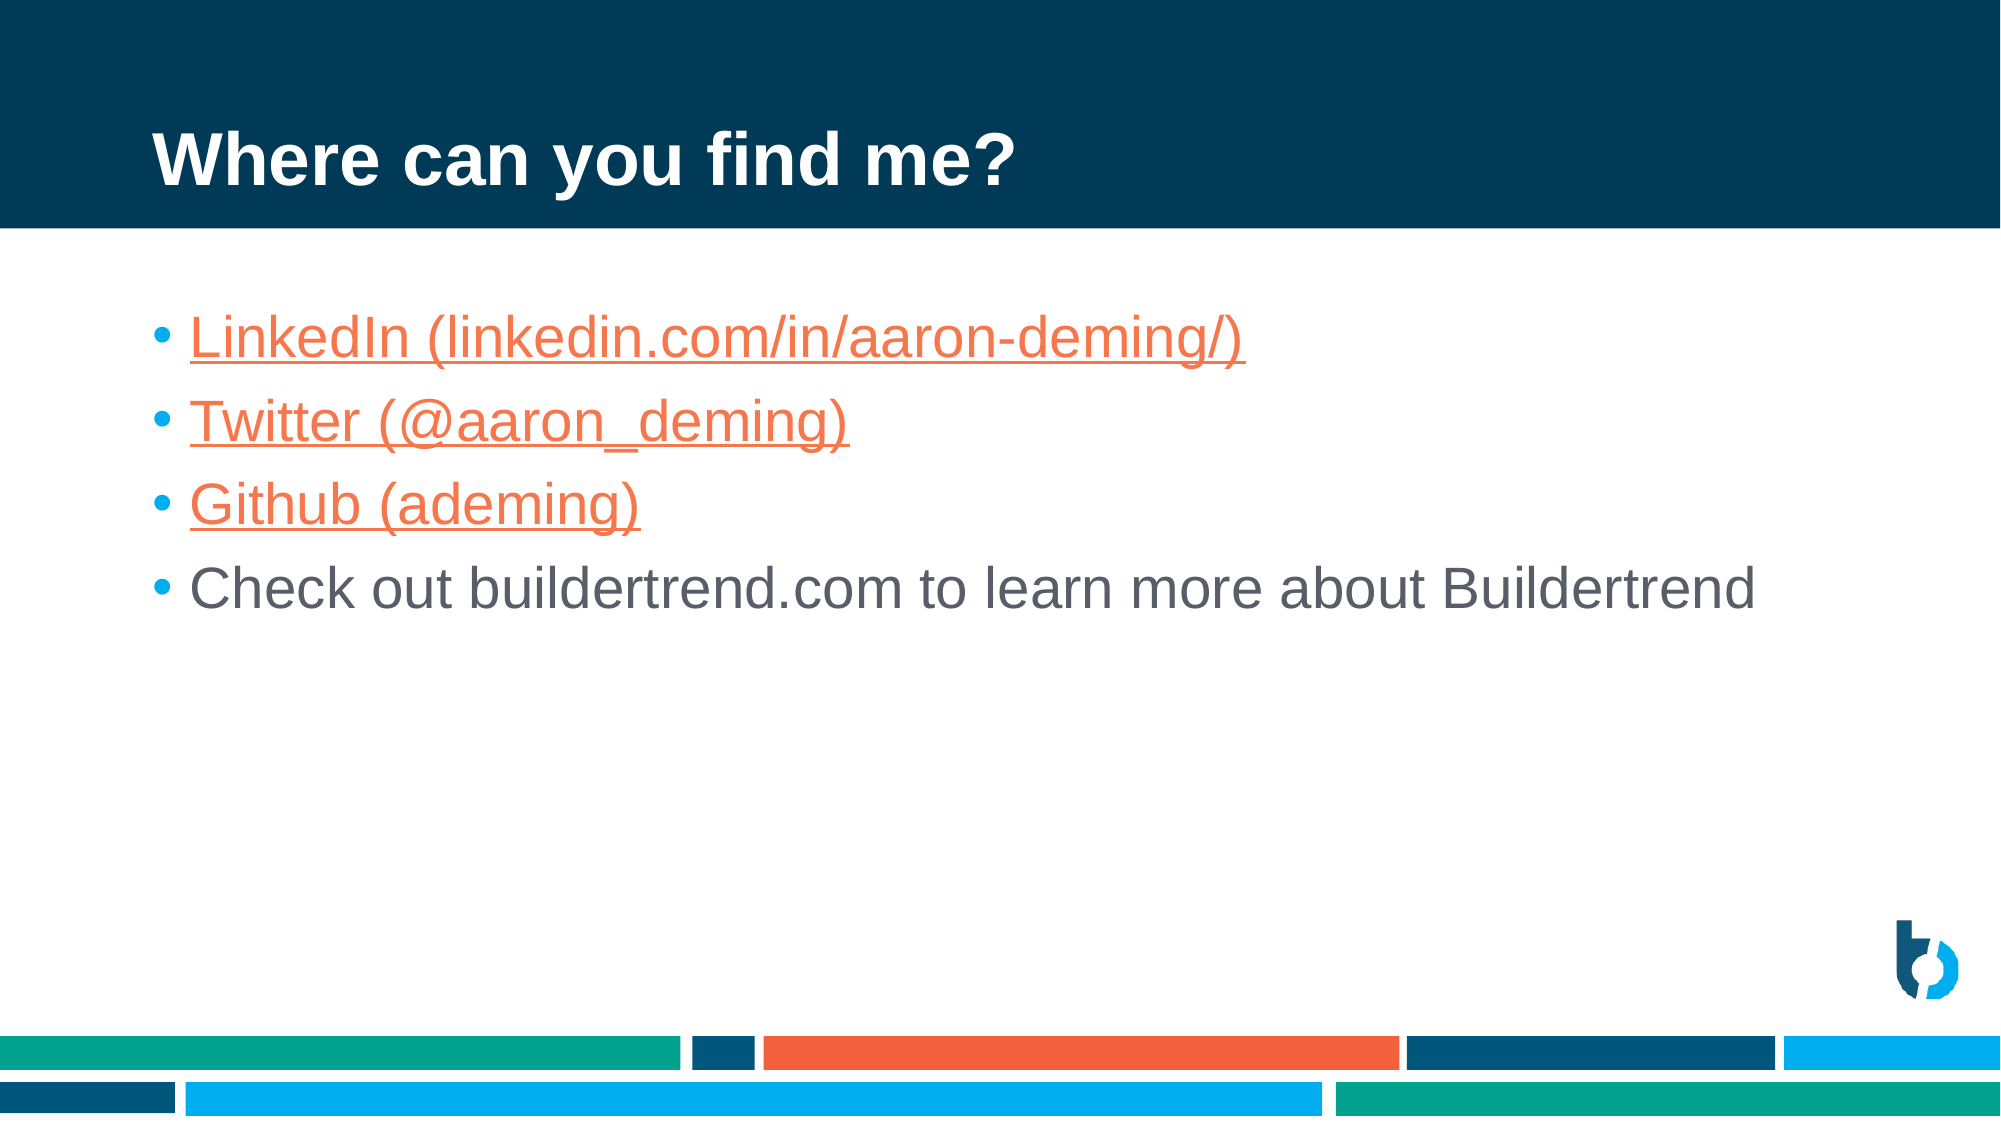

# Where can you find me?
LinkedIn (linkedin.com/in/aaron-deming/)
Twitter (@aaron_deming)
Github (ademing)
Check out buildertrend.com to learn more about Buildertrend